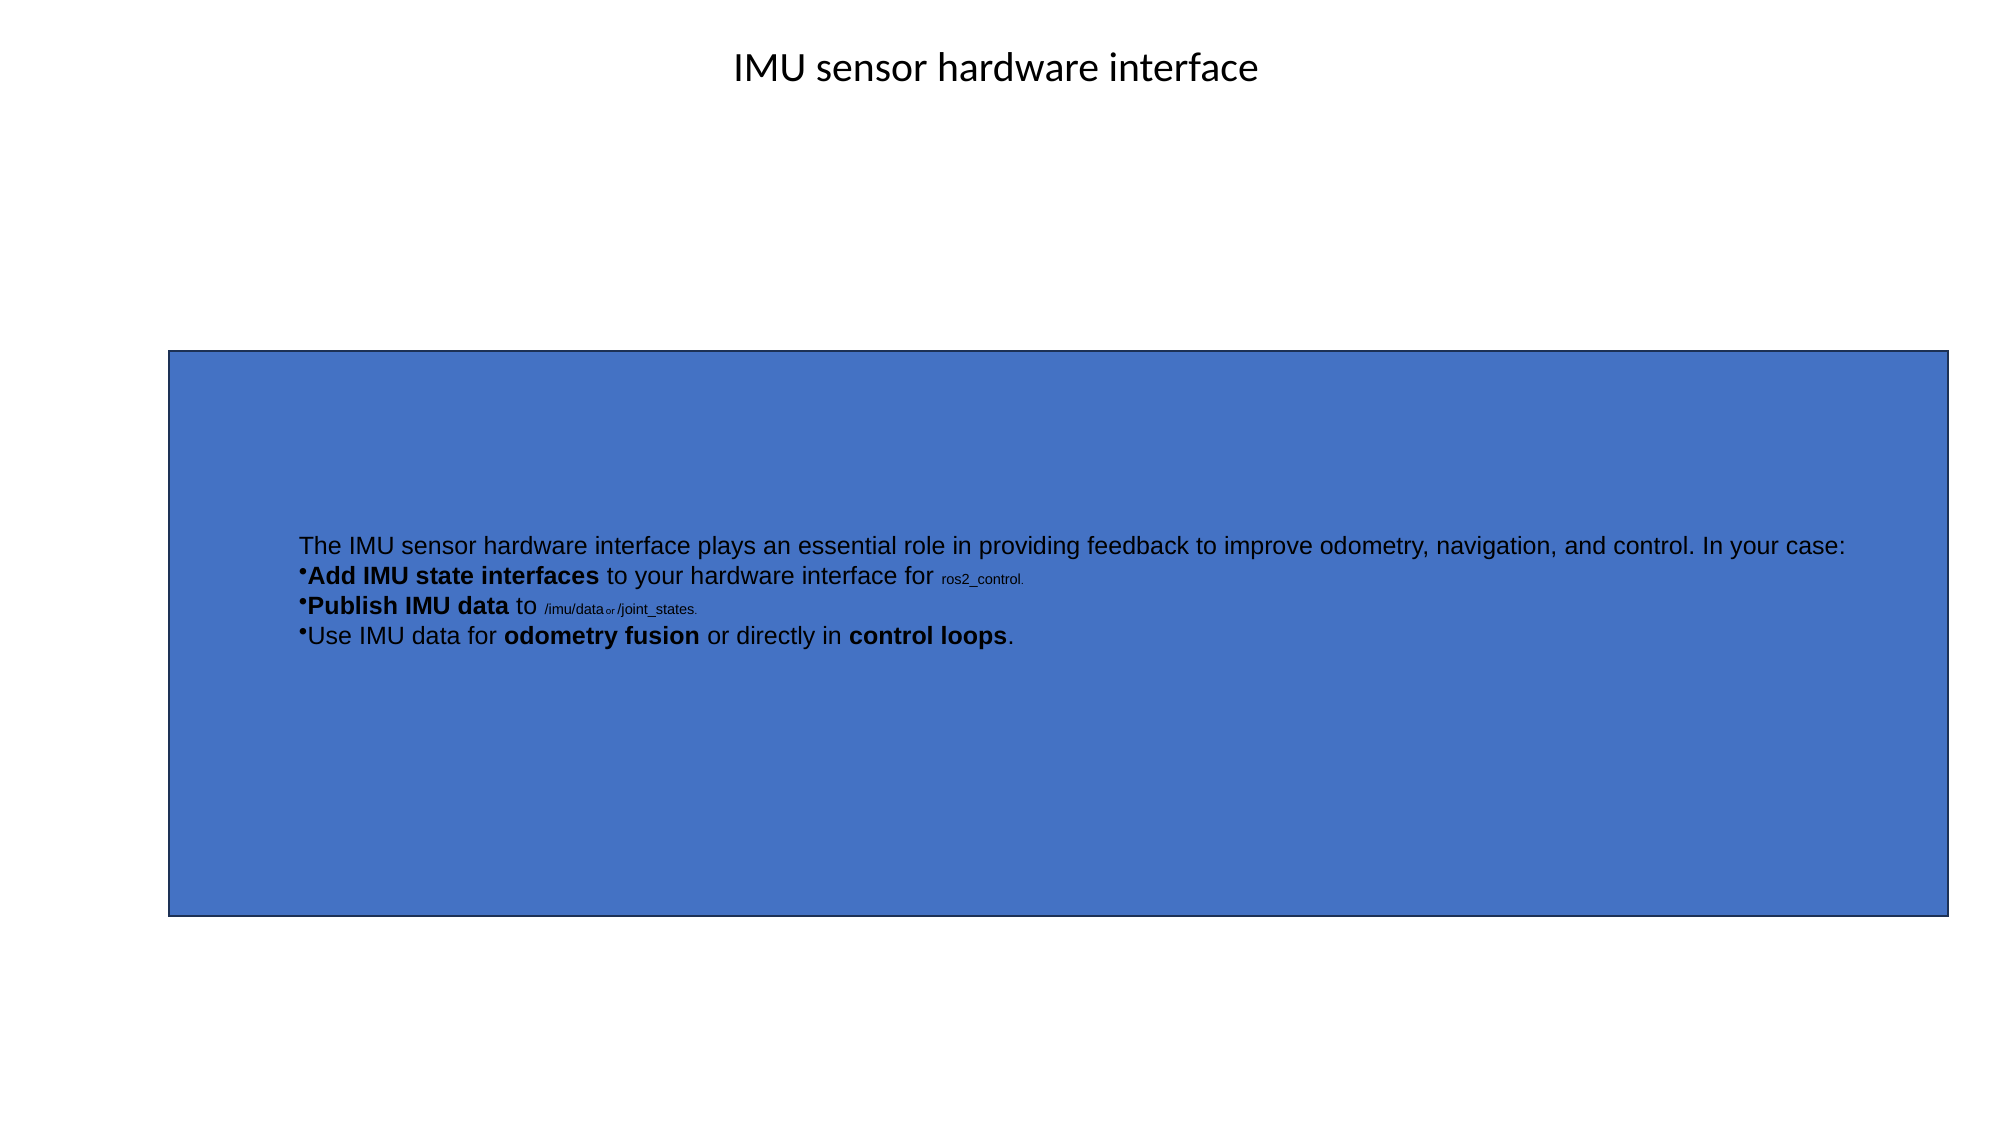

IMU sensor hardware interface

The IMU sensor hardware interface plays an essential role in providing feedback to improve odometry, navigation, and control. In your case:
Add IMU state interfaces to your hardware interface for ros2_control.
Publish IMU data to /imu/data or /joint_states.
Use IMU data for odometry fusion or directly in control loops.